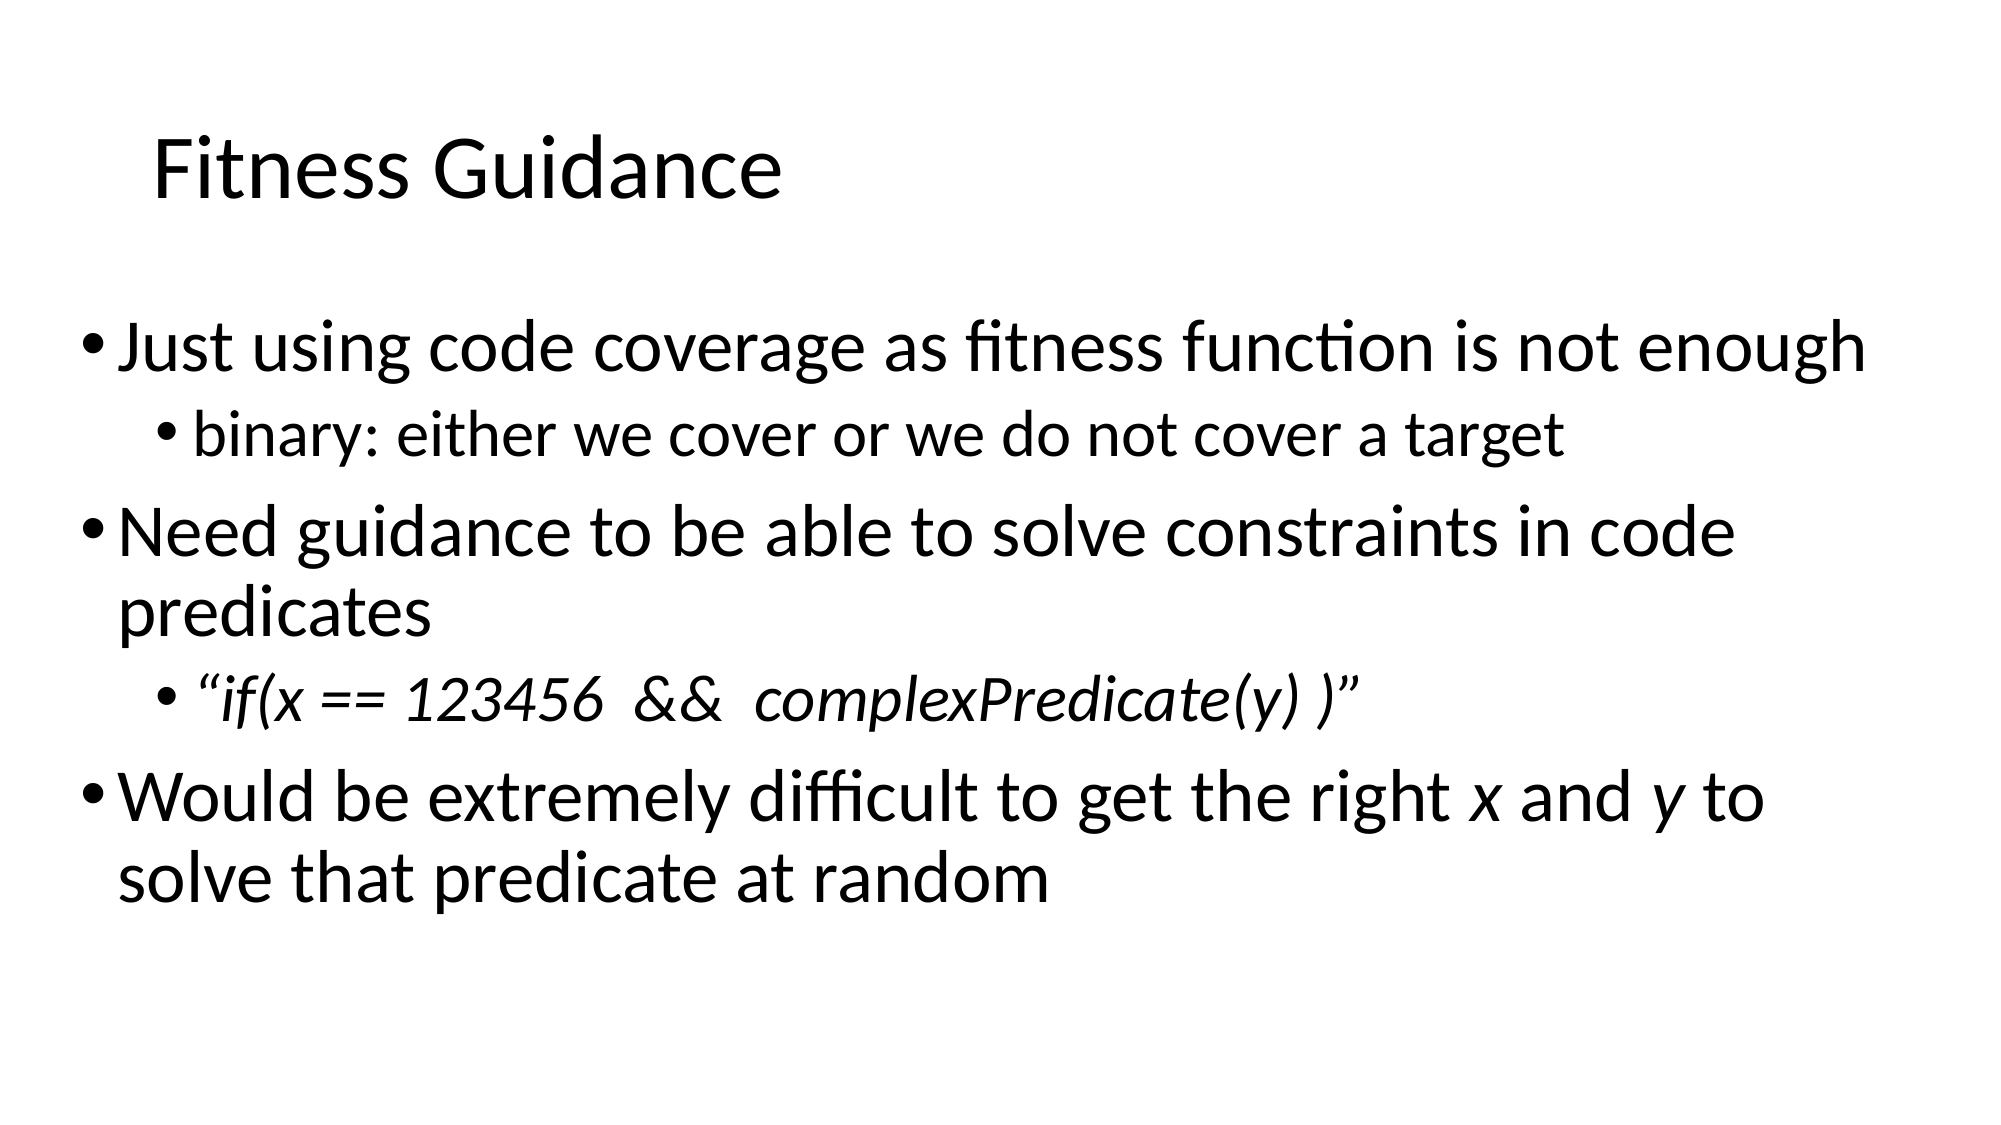

# Fitness Guidance
Just using code coverage as fitness function is not enough
binary: either we cover or we do not cover a target
Need guidance to be able to solve constraints in code predicates
“if(x == 123456  &&  complexPredicate(y) )”
Would be extremely difficult to get the right x and y to solve that predicate at random